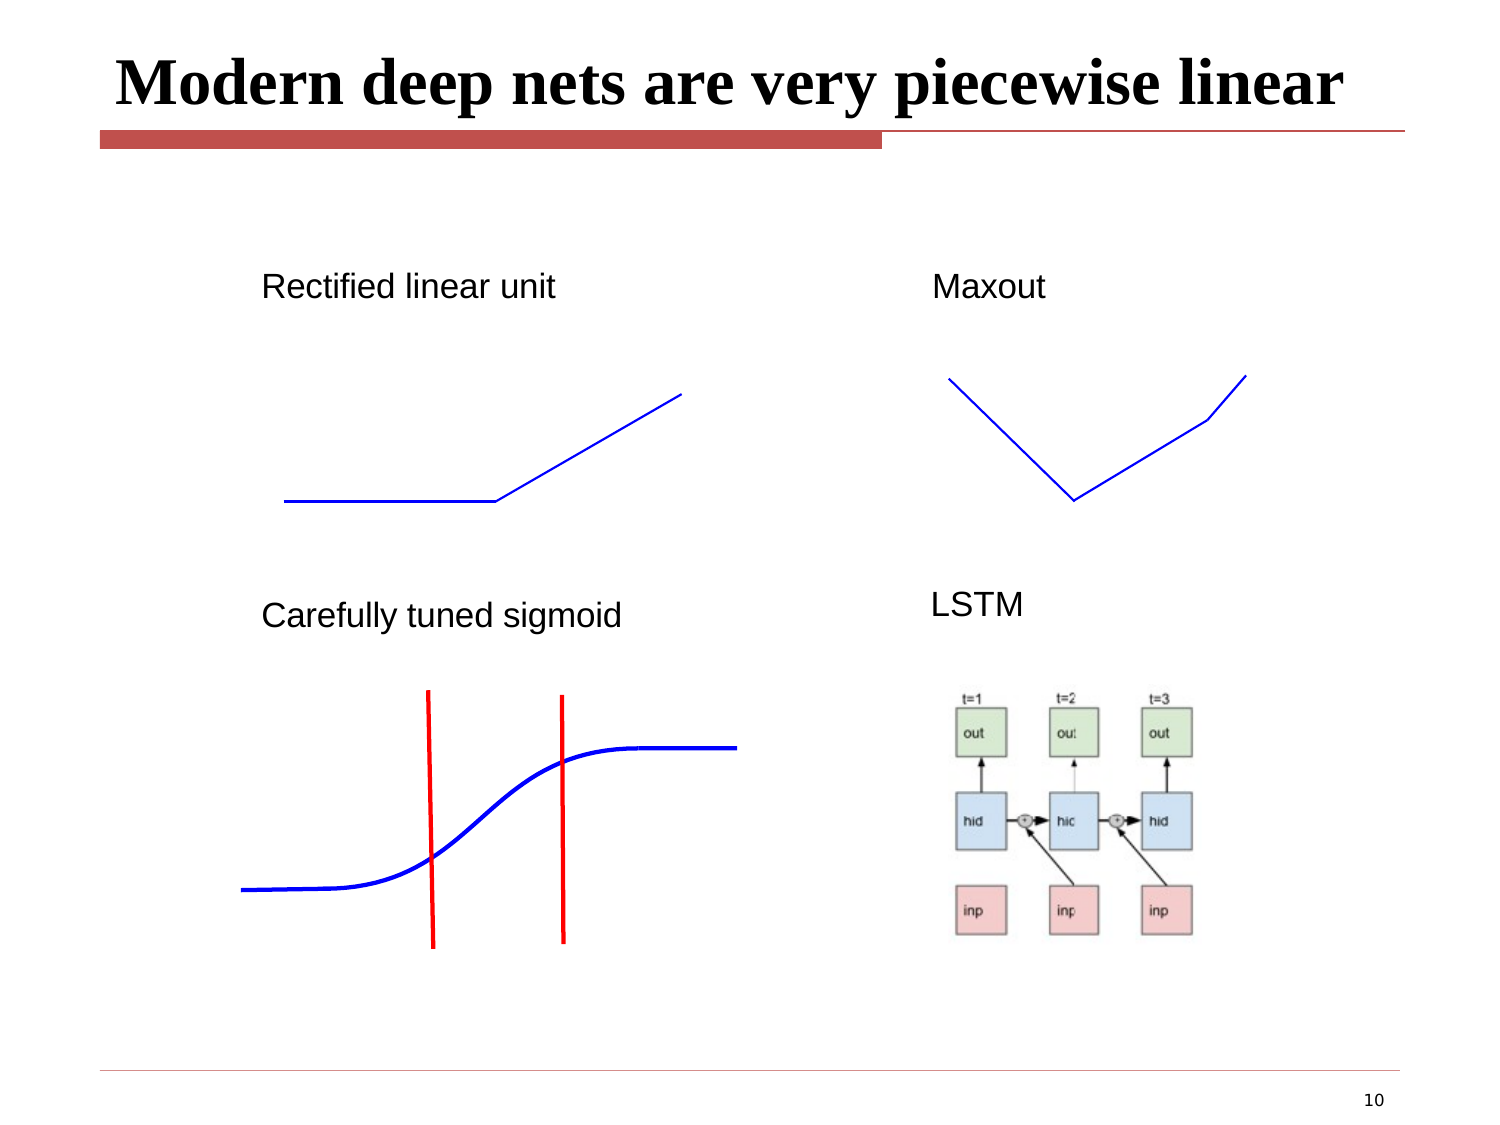

# Modern deep nets are very piecewise linear
Rectified linear unit	Maxout

LSTM
Carefully tuned sigmoid

10